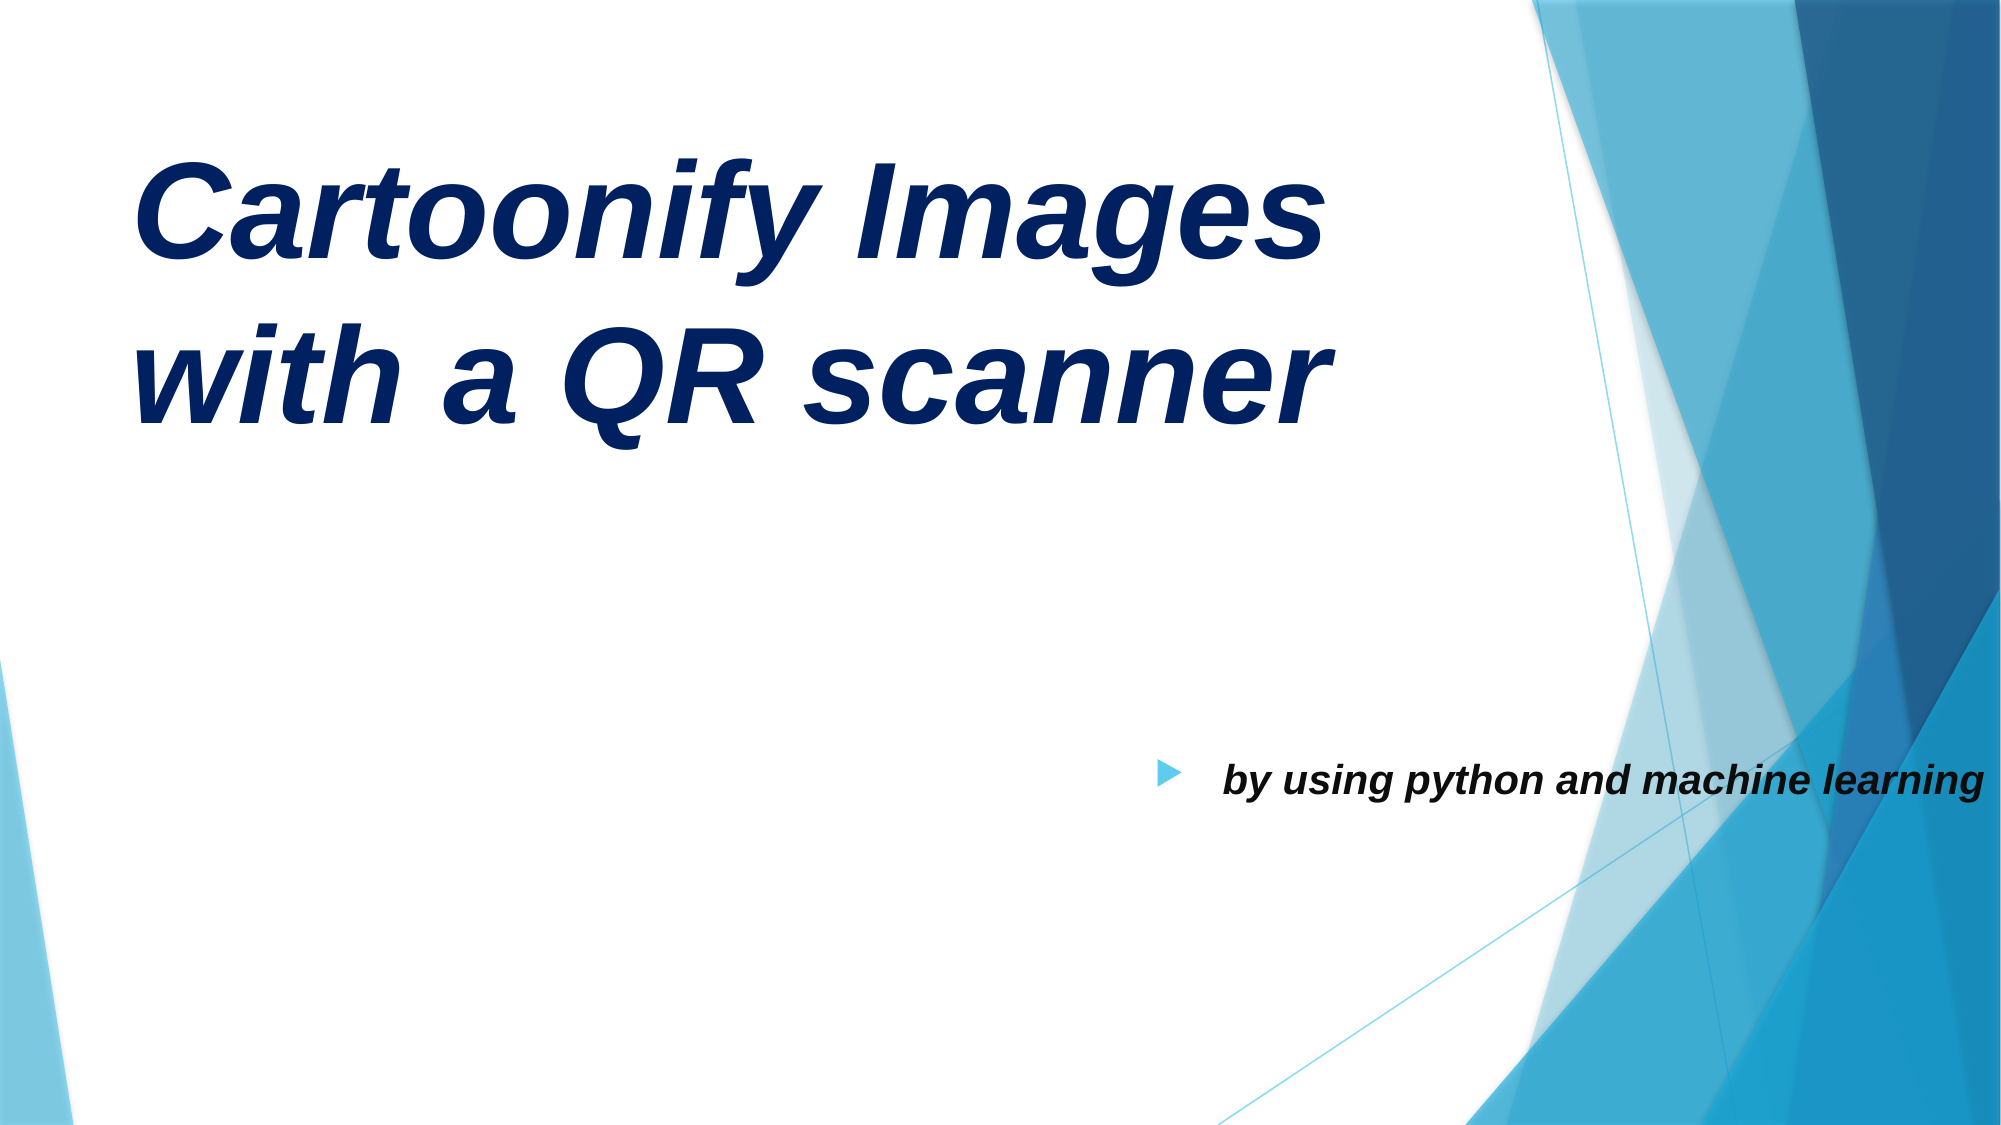

Cartoonify Images with a QR scanner
 by using python and machine learning